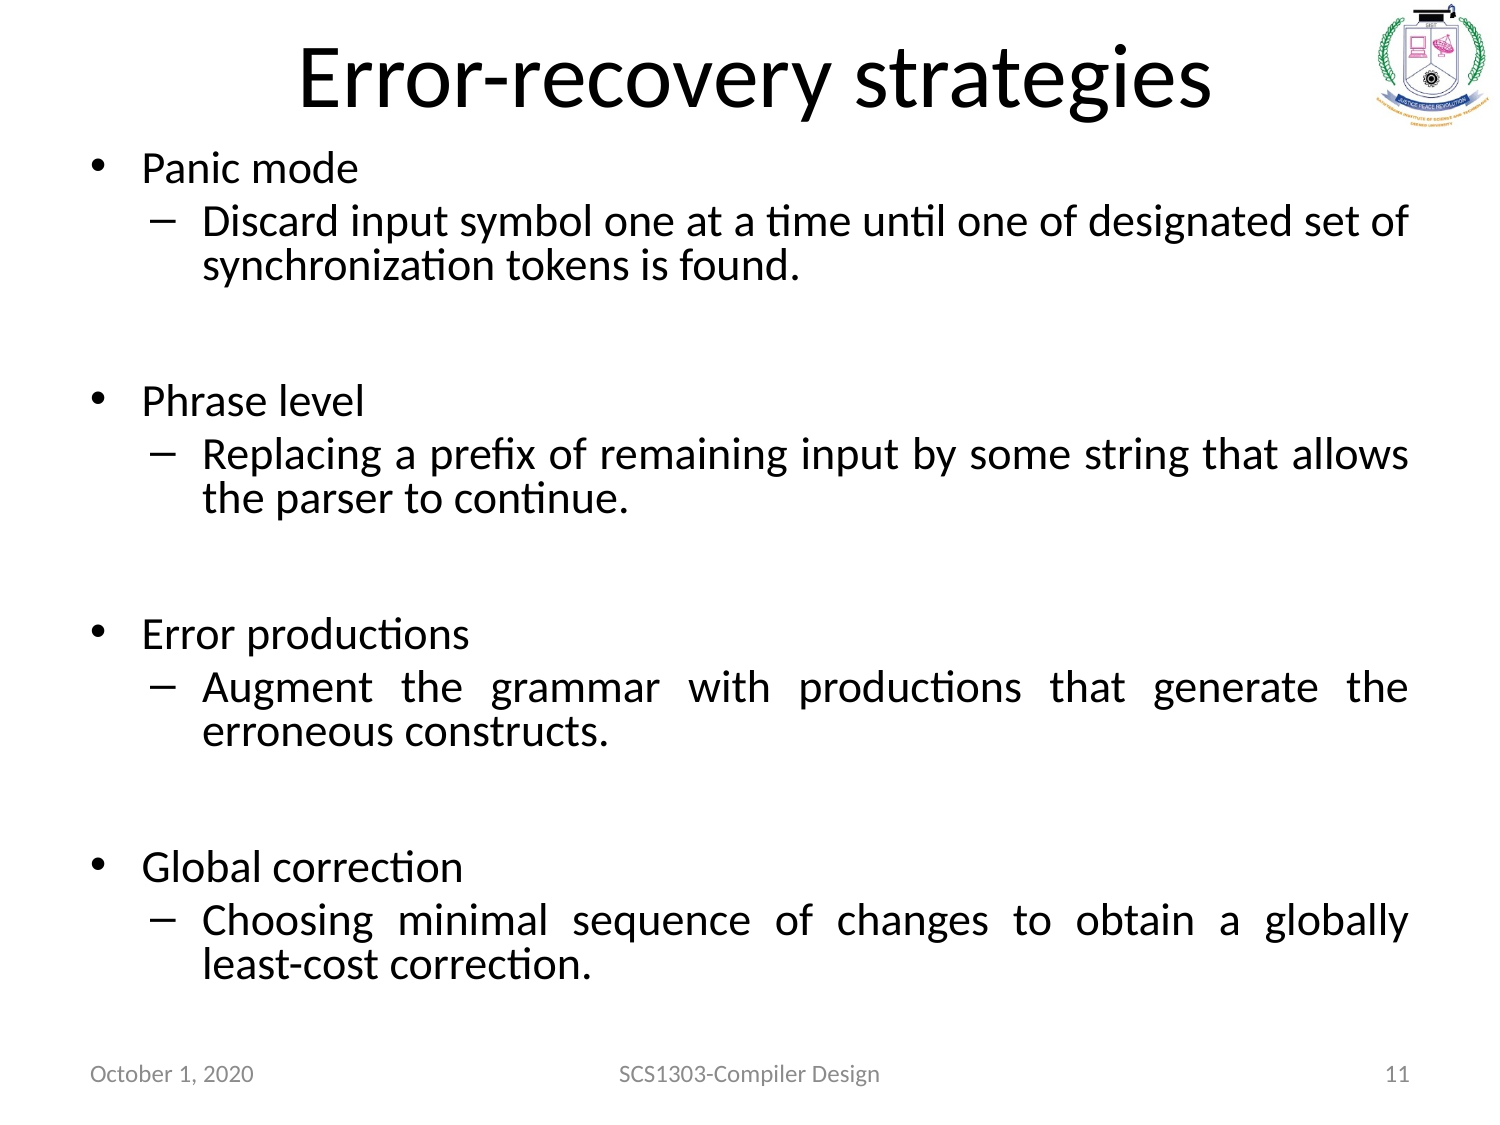

# Error-recovery strategies
Panic mode
Discard input symbol one at a time until one of designated set of synchronization tokens is found.

Phrase level
Replacing a prefix of remaining input by some string that allows the parser to continue.

Error productions
Augment the grammar with productions that generate the erroneous constructs.

Global correction
Choosing minimal sequence of changes to obtain a globally least-cost correction.
October 1, 2020
SCS1303-Compiler Design
11